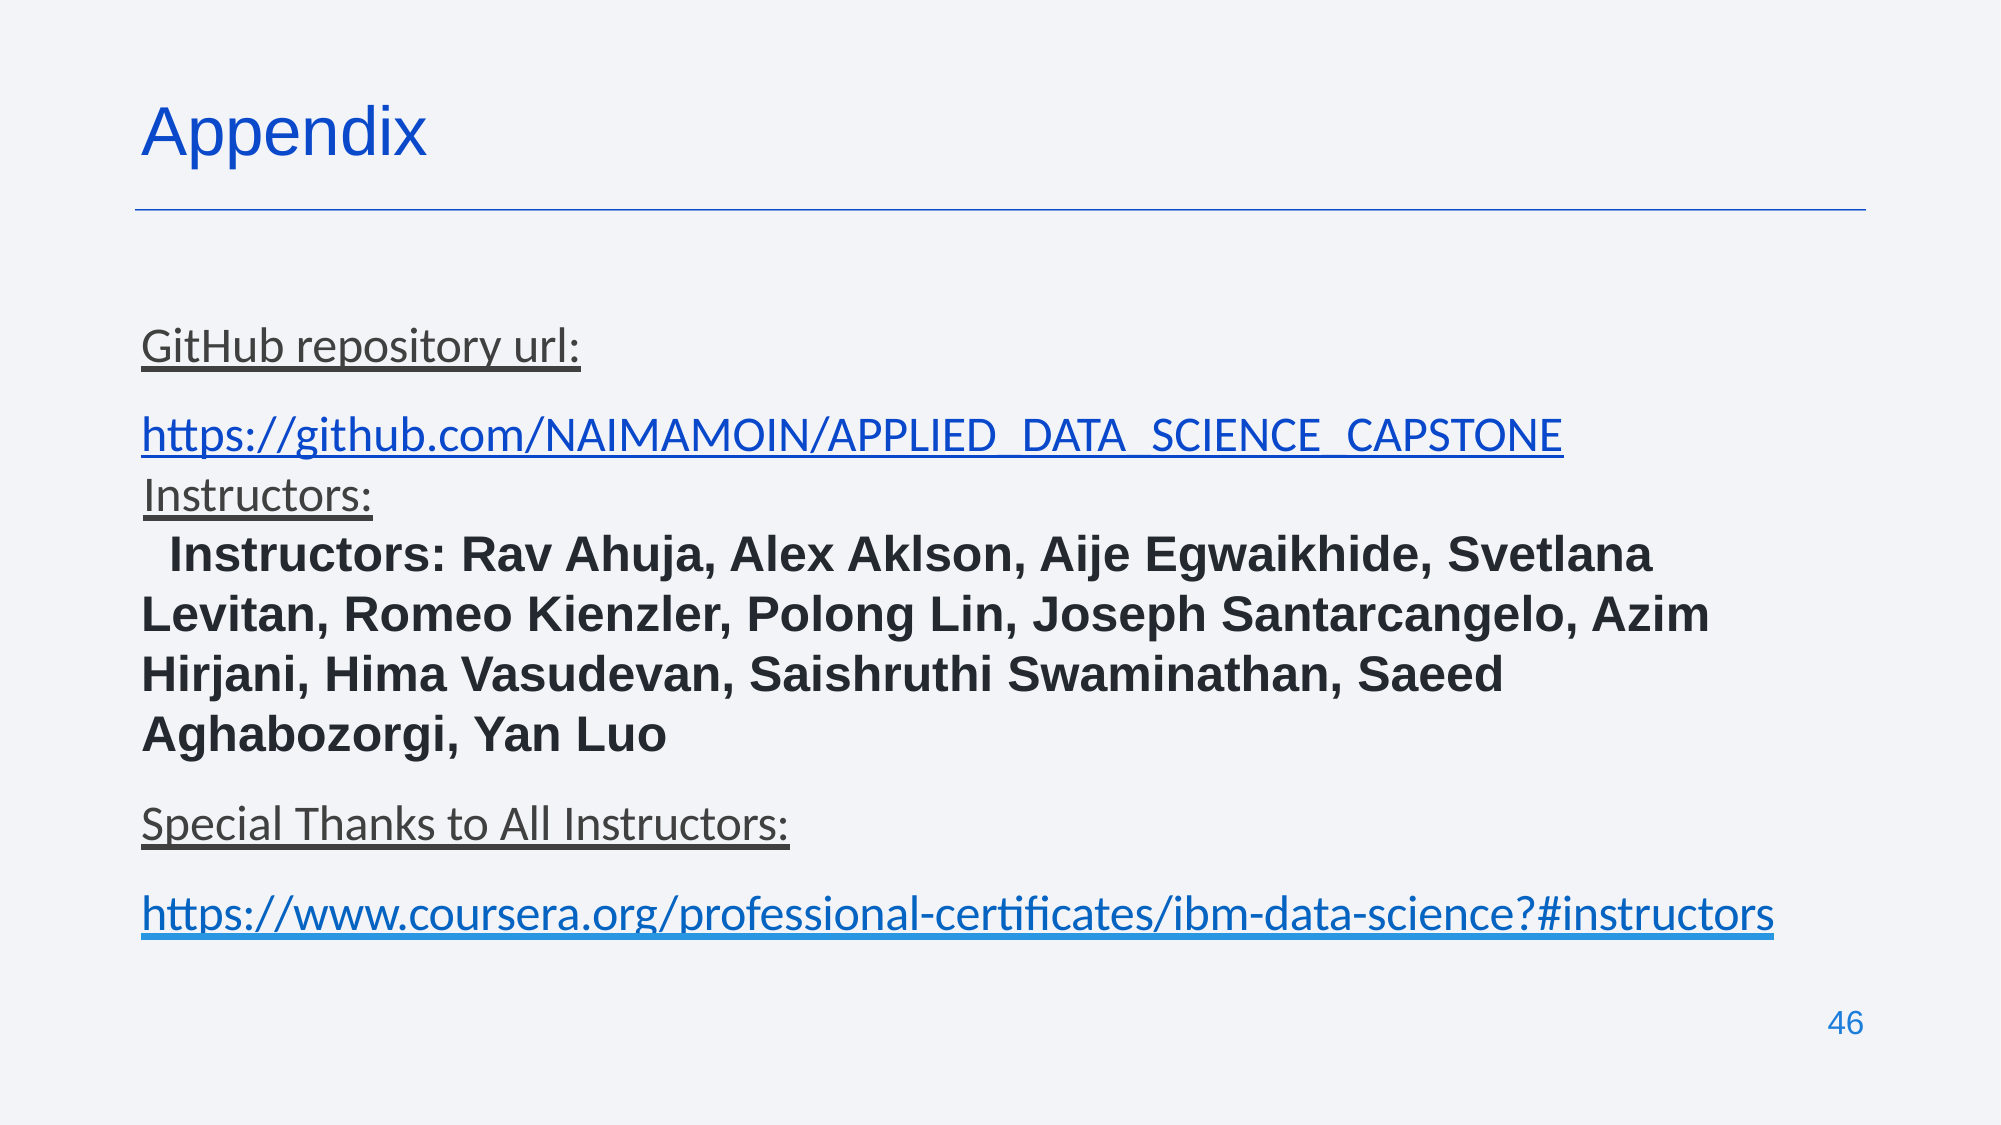

Appendix
GitHub repository url:
https://github.com/NAIMAMOIN/APPLIED_DATA_SCIENCE_CAPSTONE
Instructors:
  Instructors: Rav Ahuja, Alex Aklson, Aije Egwaikhide, Svetlana Levitan, Romeo Kienzler, Polong Lin, Joseph Santarcangelo, Azim Hirjani, Hima Vasudevan, Saishruthi Swaminathan, Saeed Aghabozorgi, Yan Luo
Special Thanks to All Instructors:
https://www.coursera.org/professional-certificates/ibm-data-science?#instructors

46